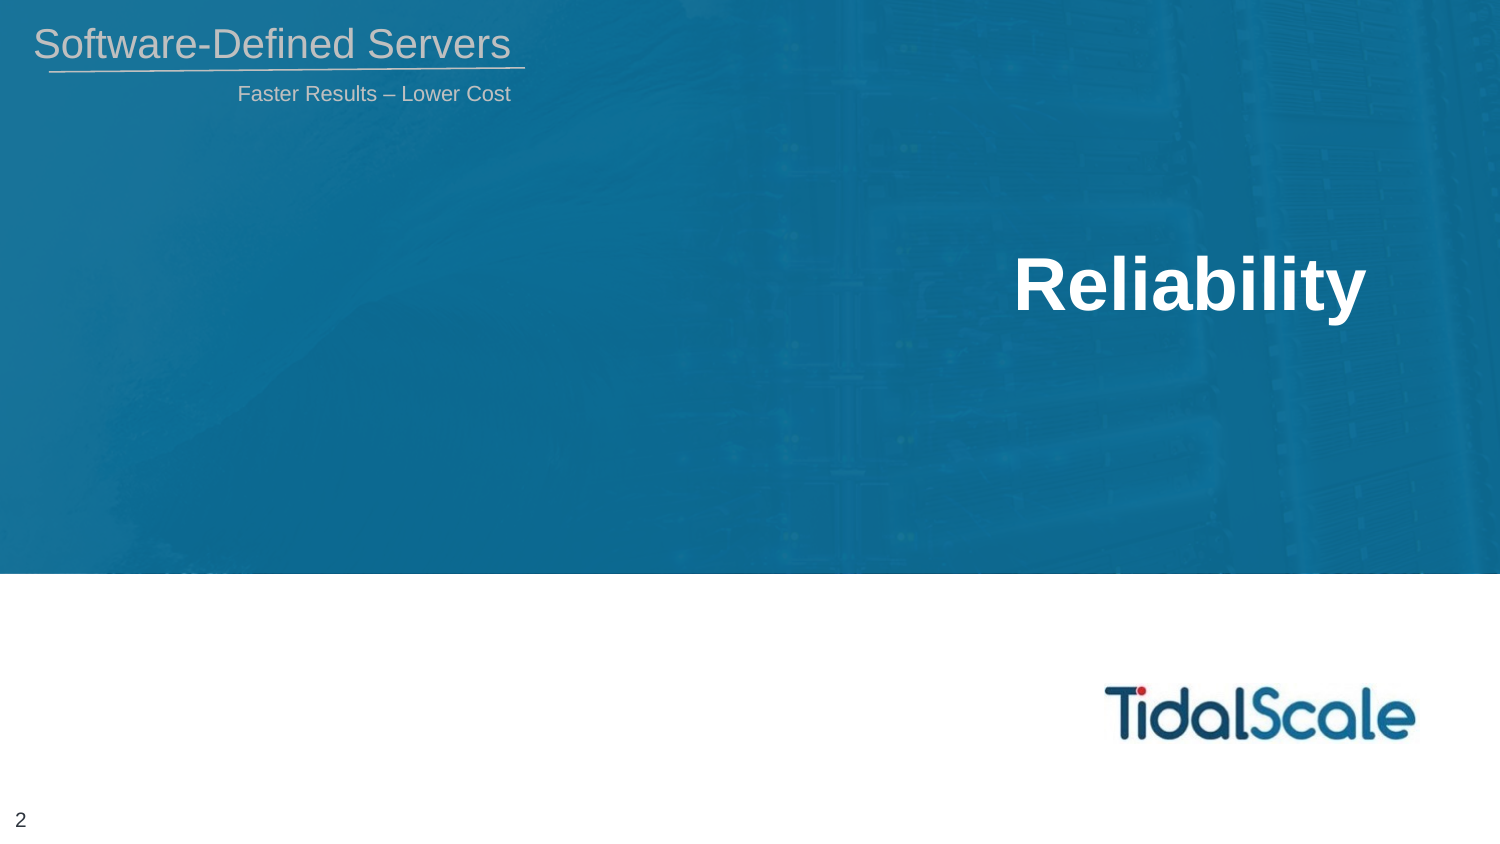

Software-Defined Servers
Faster Results – Lower Cost
Reliability
2